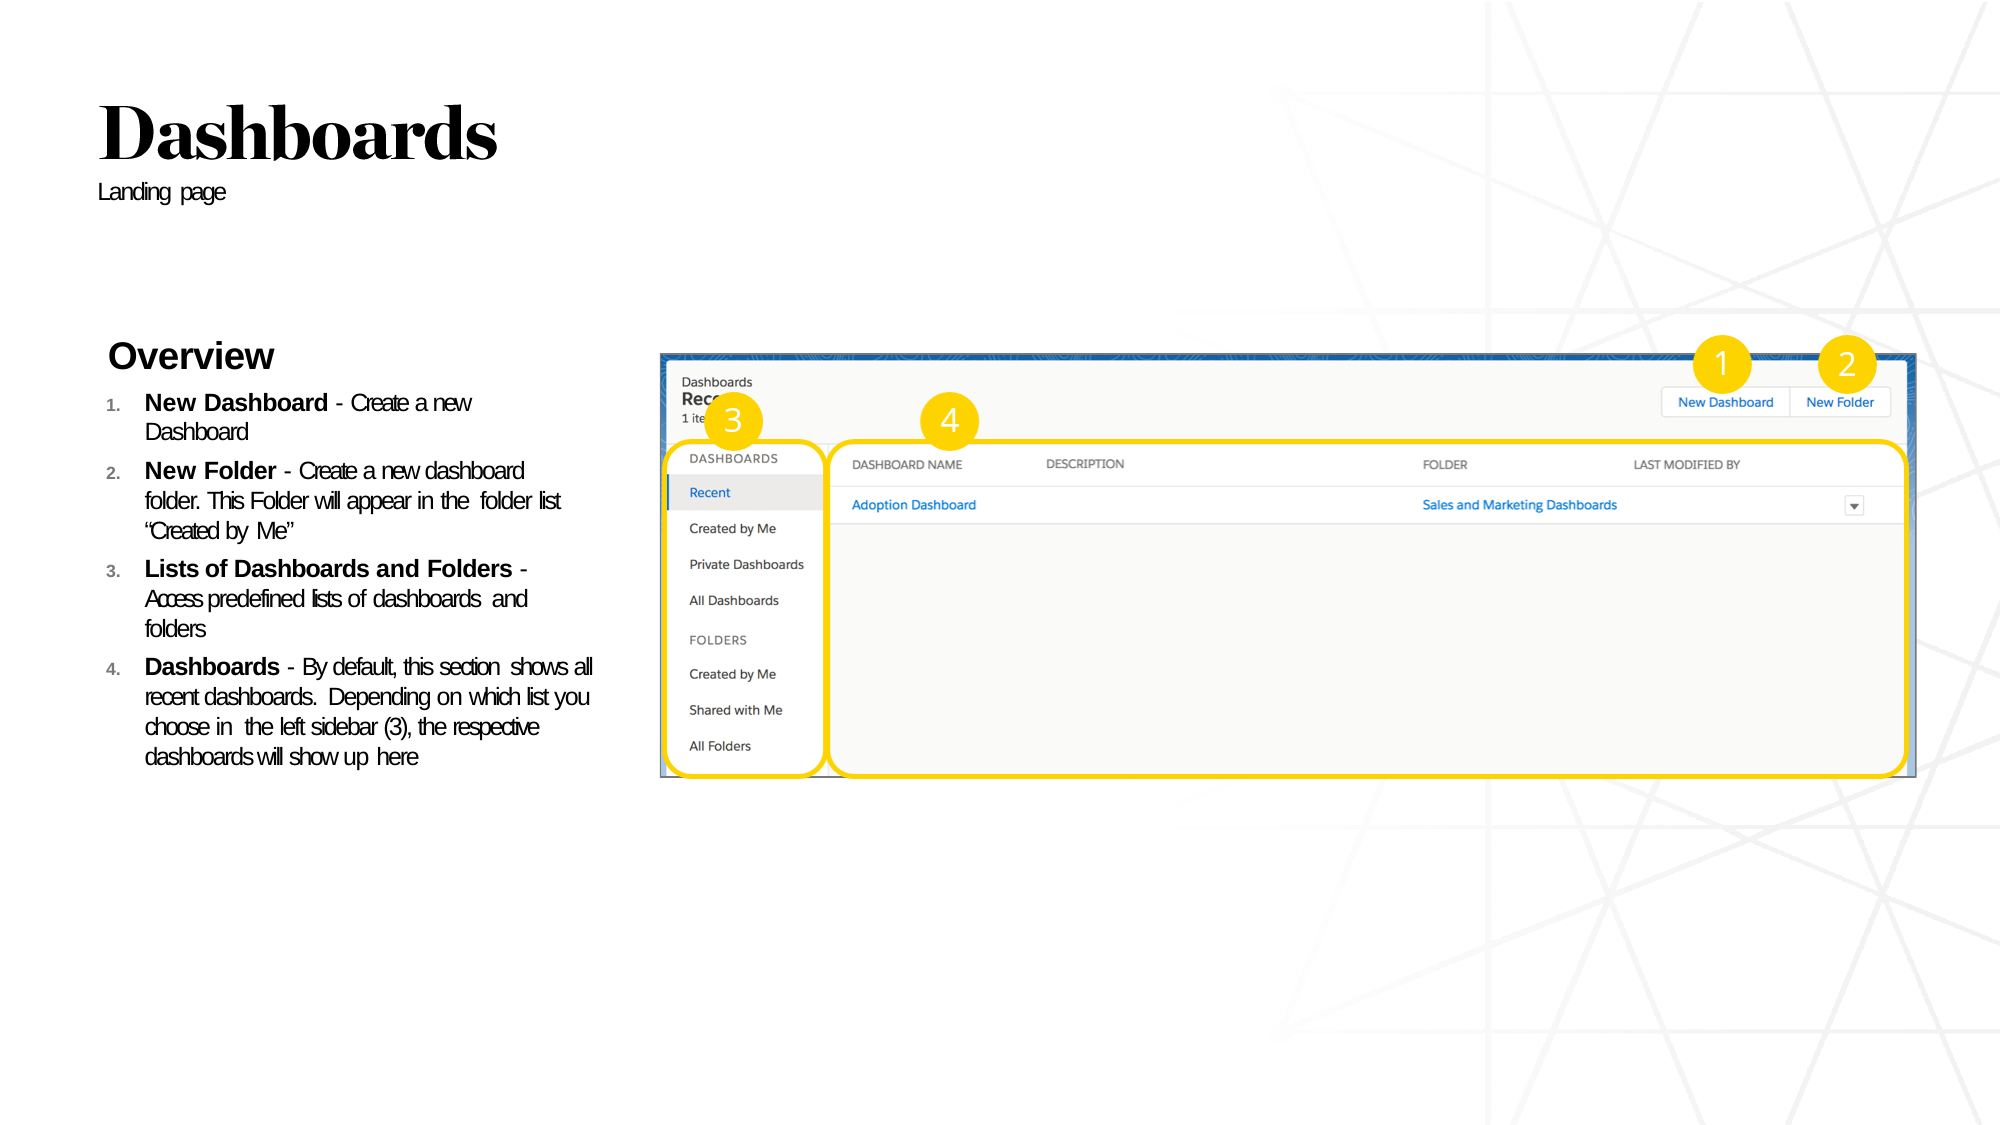

Landing page
# Overview

New Dashboard - Create a new  Dashboard
New Folder - Create a new dashboard  folder. This Folder will appear in the  folder list “Created by Me”
Lists of Dashboards and Folders -  Access predefined lists of dashboards  and folders
Dashboards - By default, this section  shows all recent dashboards.  Depending on which list you choose in  the left sidebar (3), the respective  dashboards will show up here